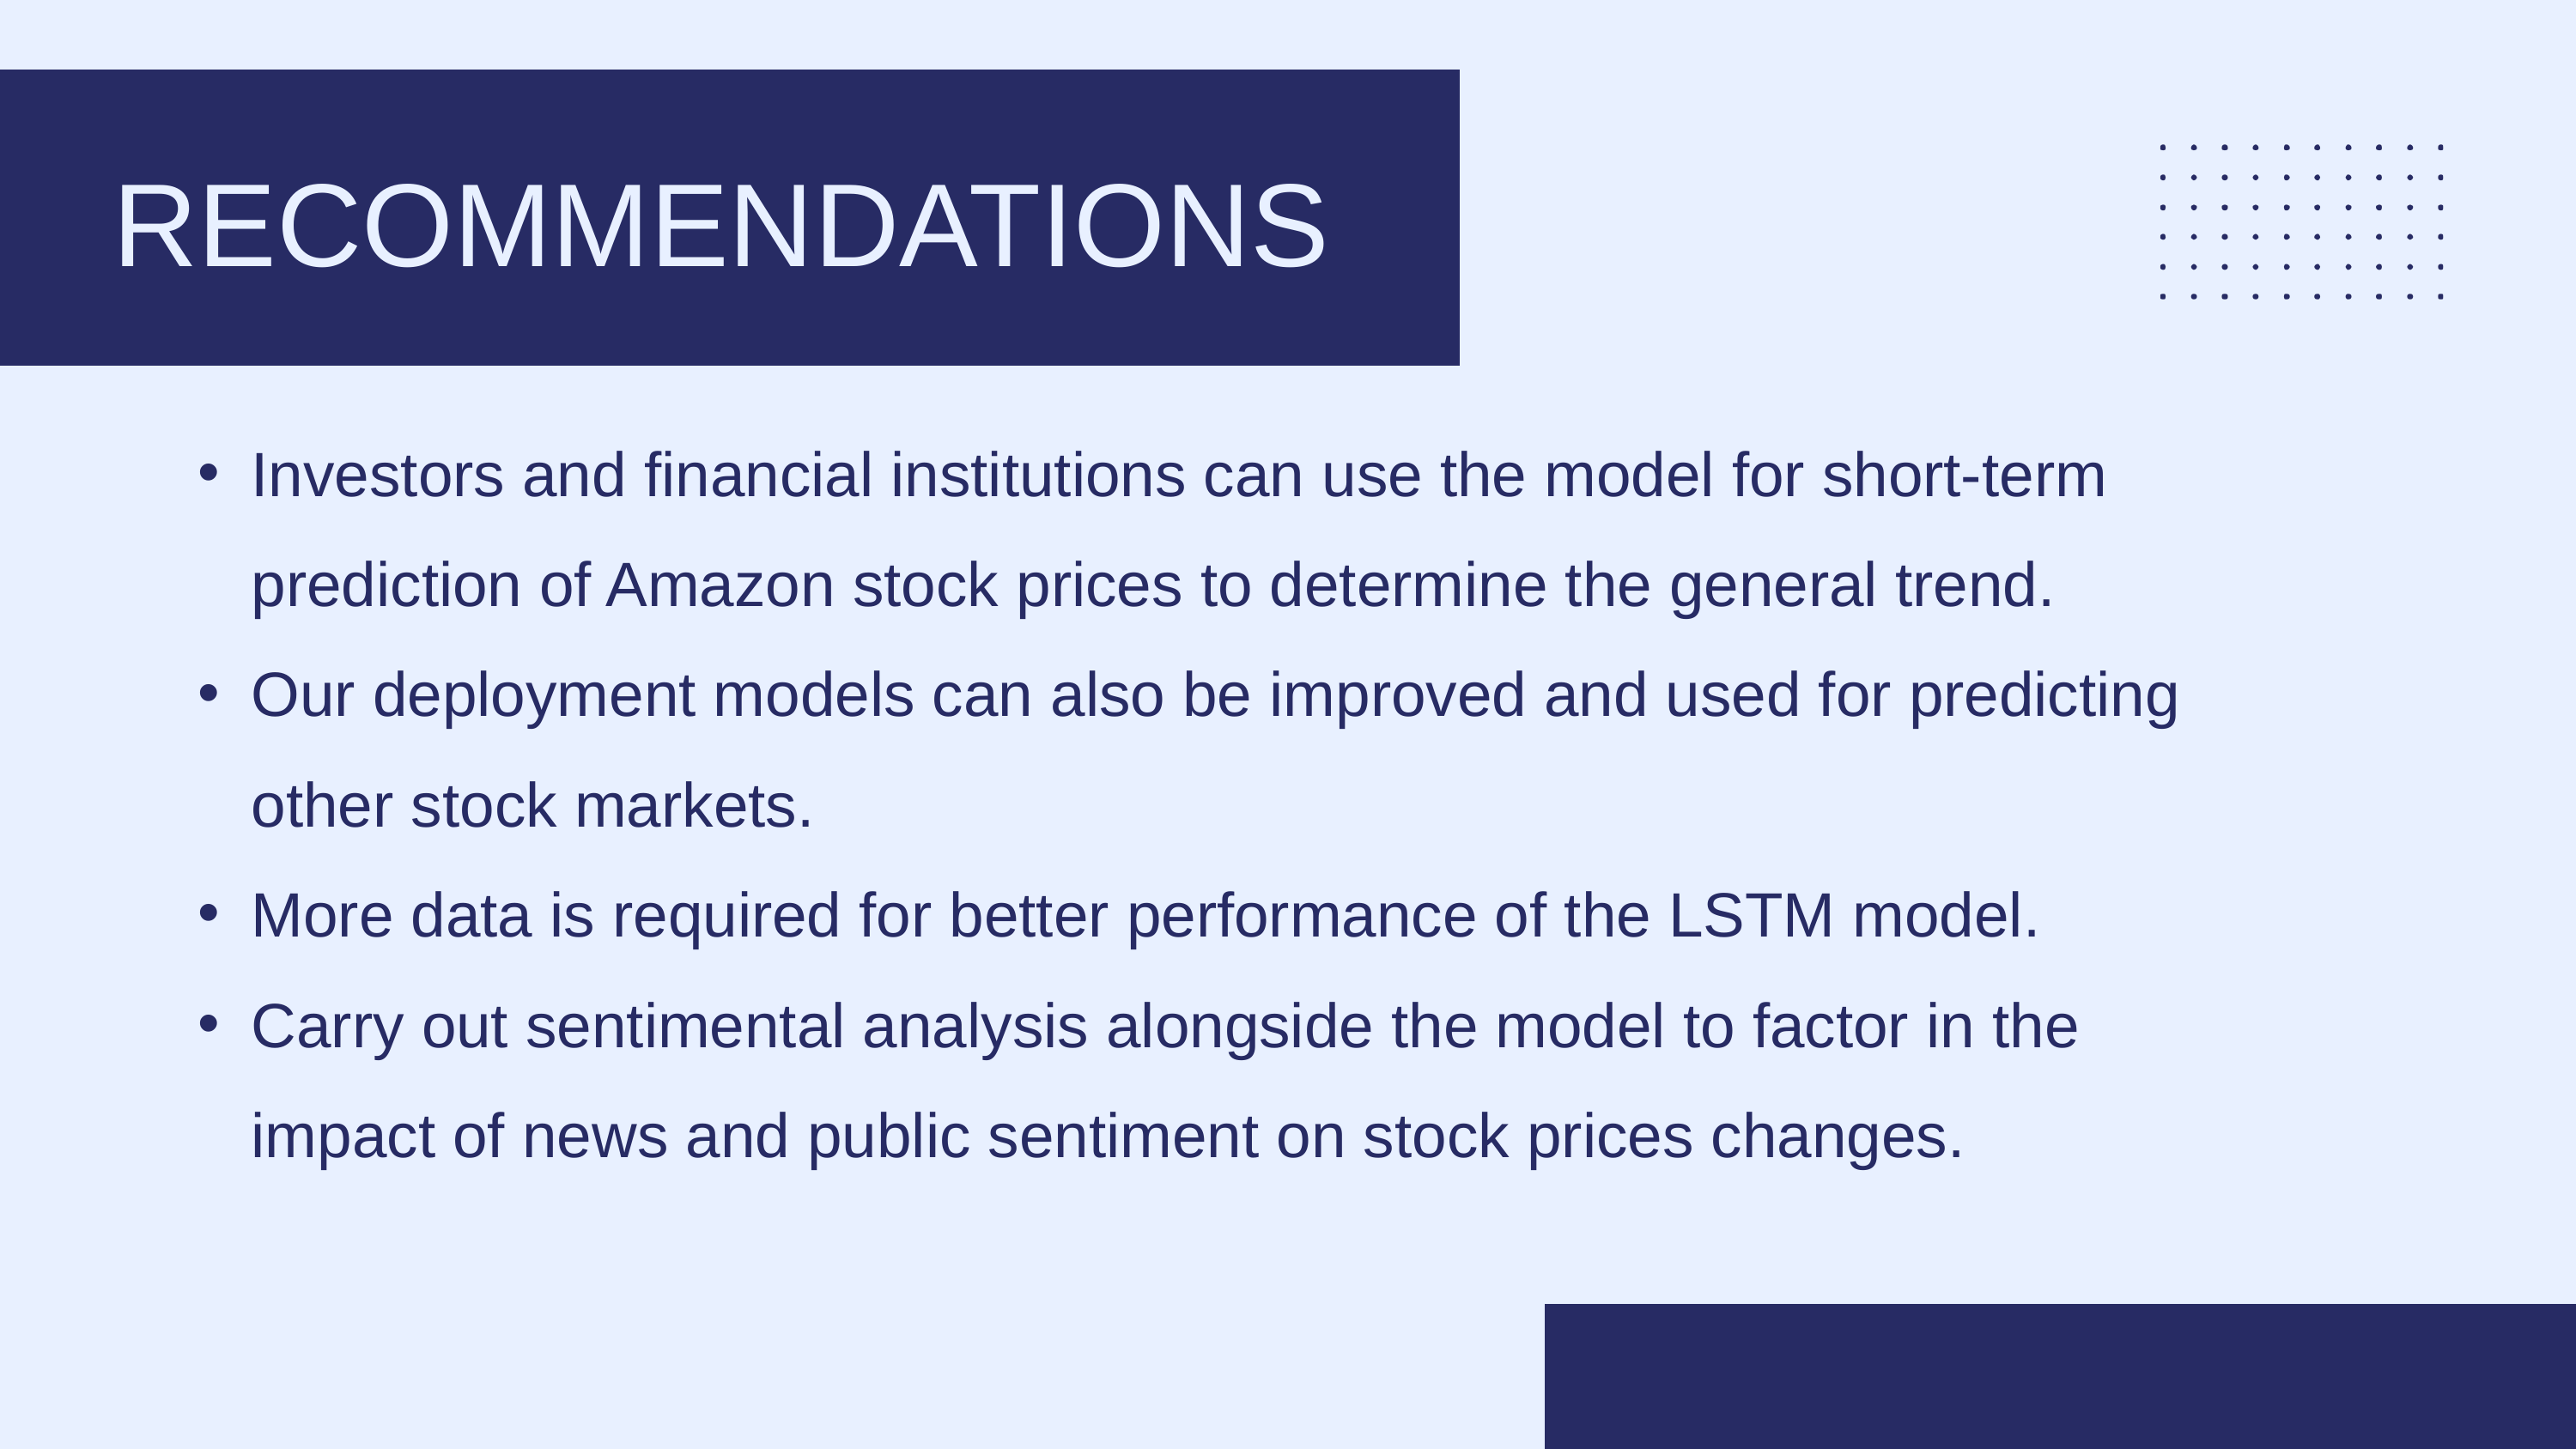

RECOMMENDATIONS

Investors and financial institutions can use the model for short-term prediction of Amazon stock prices to determine the general trend.
Our deployment models can also be improved and used for predicting other stock markets.
More data is required for better performance of the LSTM model.
Carry out sentimental analysis alongside the model to factor in the impact of news and public sentiment on stock prices changes.